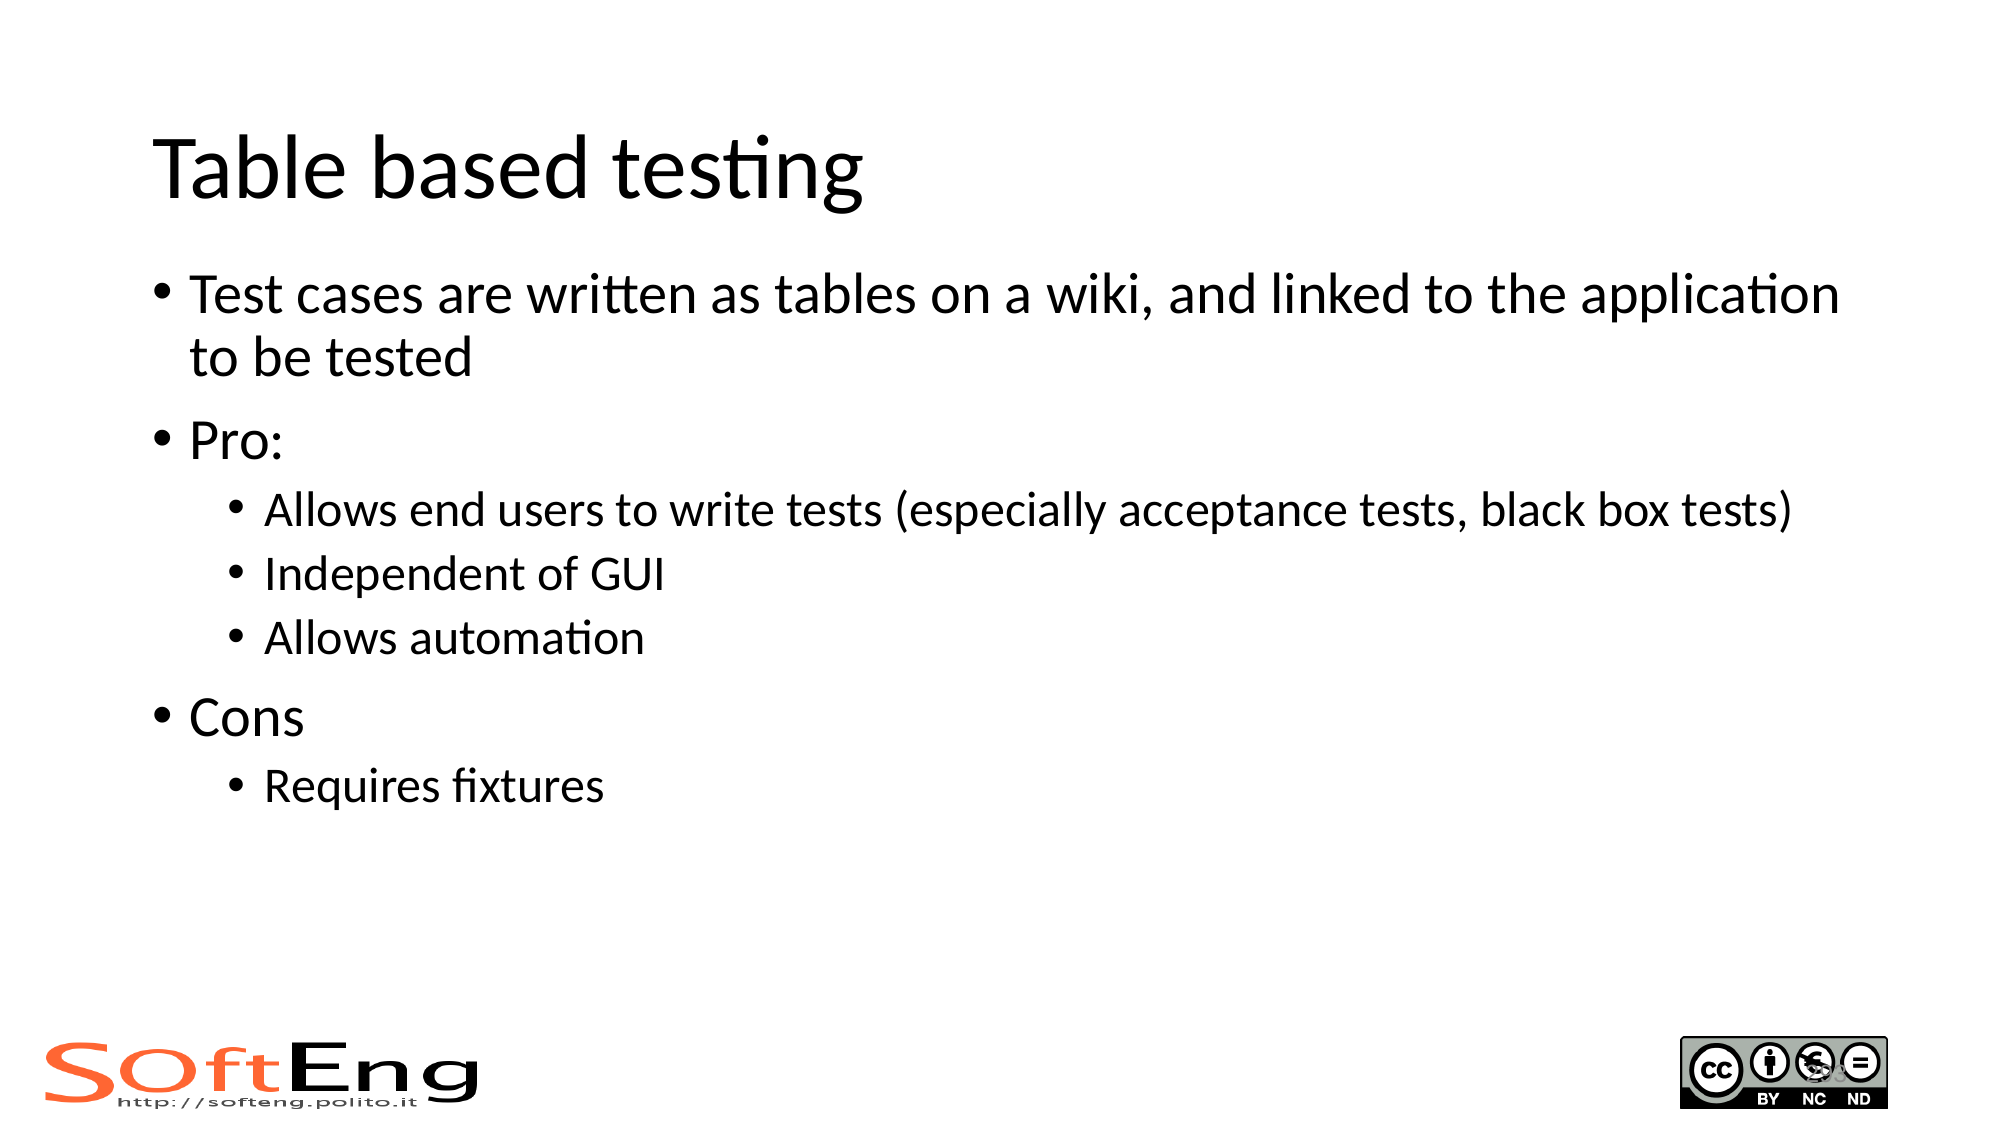

# Table based testing
Test cases are written as tables on a wiki, and linked to the application to be tested
Pro:
Allows end users to write tests (especially acceptance tests, black box tests)
Independent of GUI
Allows automation
Cons
Requires fixtures
293